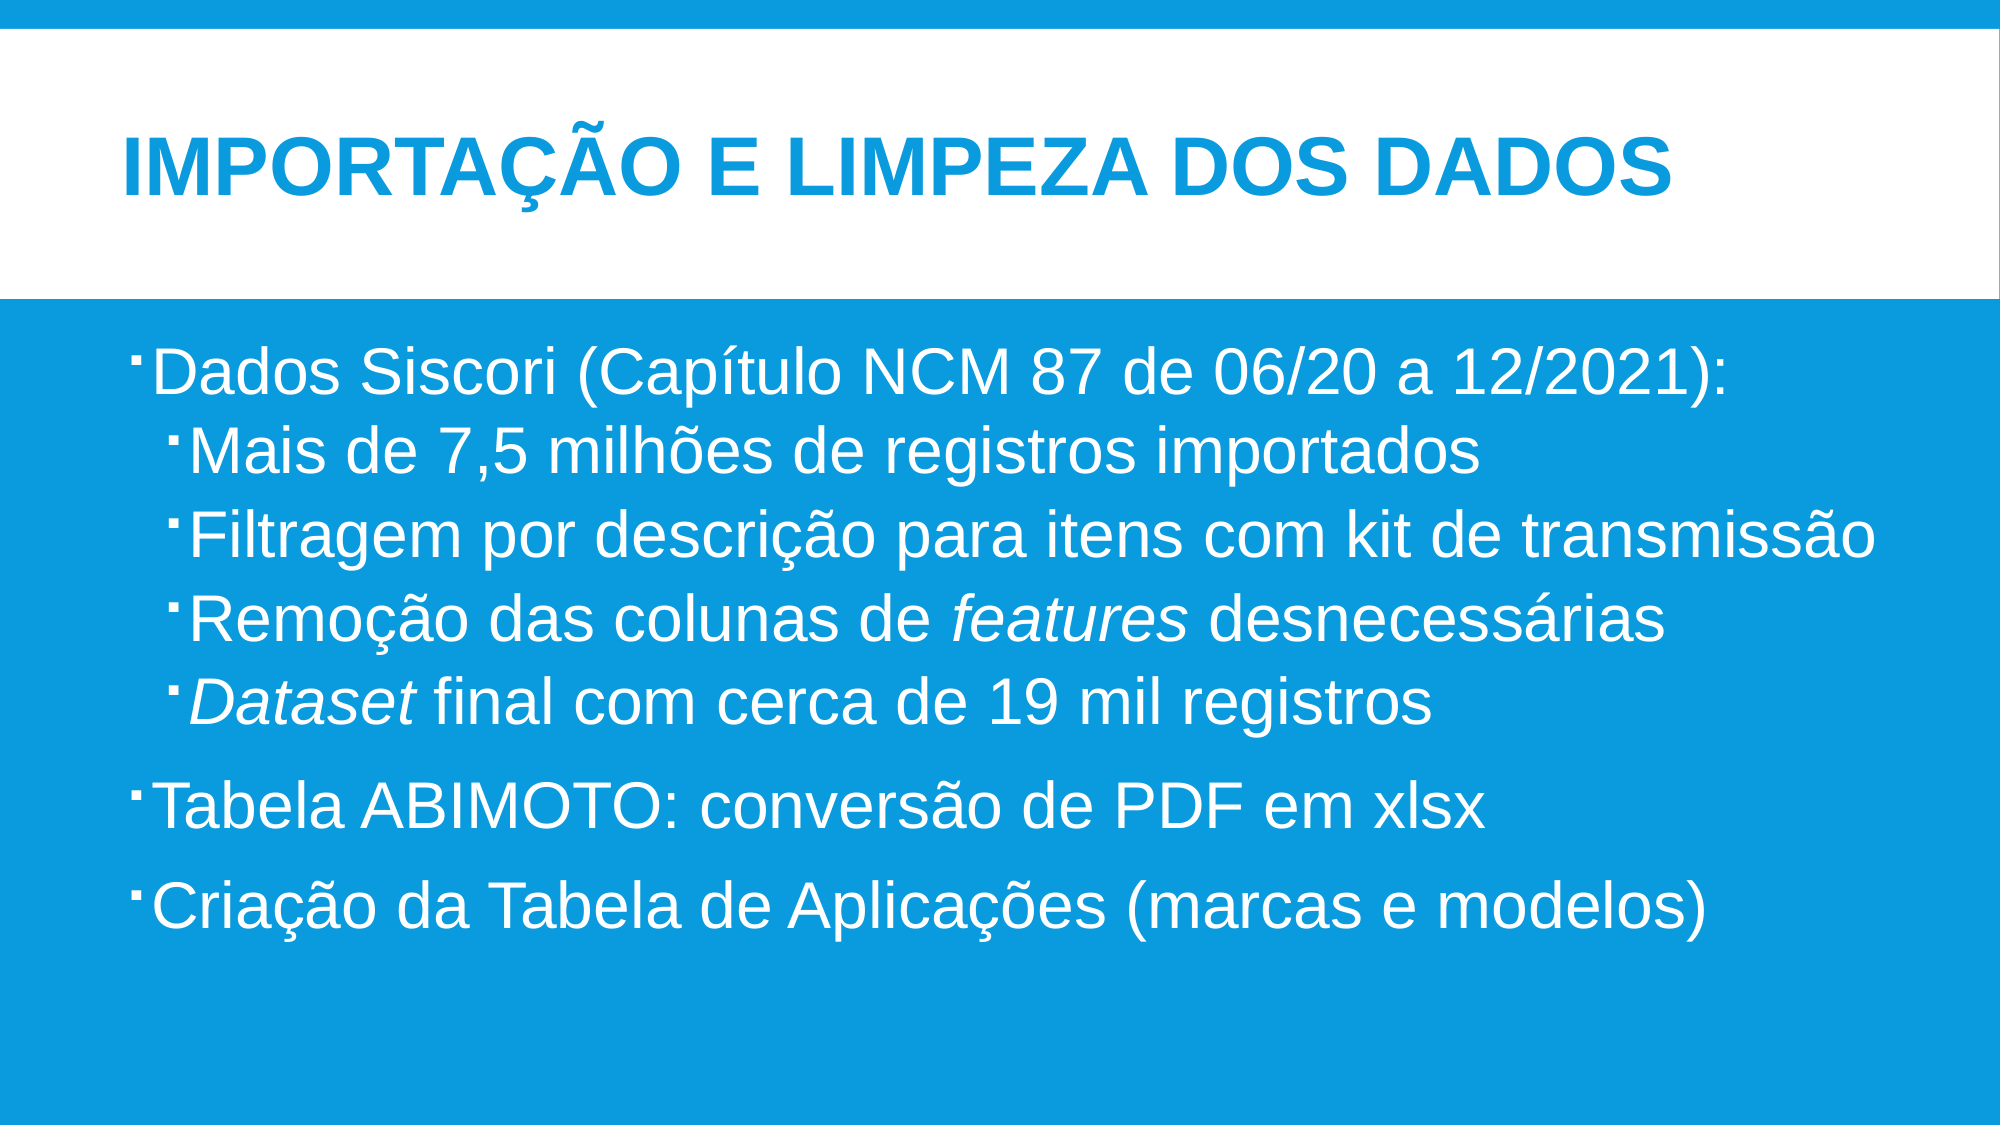

# Importação e Limpeza dos Dados
Dados Siscori (Capítulo NCM 87 de 06/20 a 12/2021):
Mais de 7,5 milhões de registros importados
Filtragem por descrição para itens com kit de transmissão
Remoção das colunas de features desnecessárias
Dataset final com cerca de 19 mil registros
Tabela ABIMOTO: conversão de PDF em xlsx
Criação da Tabela de Aplicações (marcas e modelos)